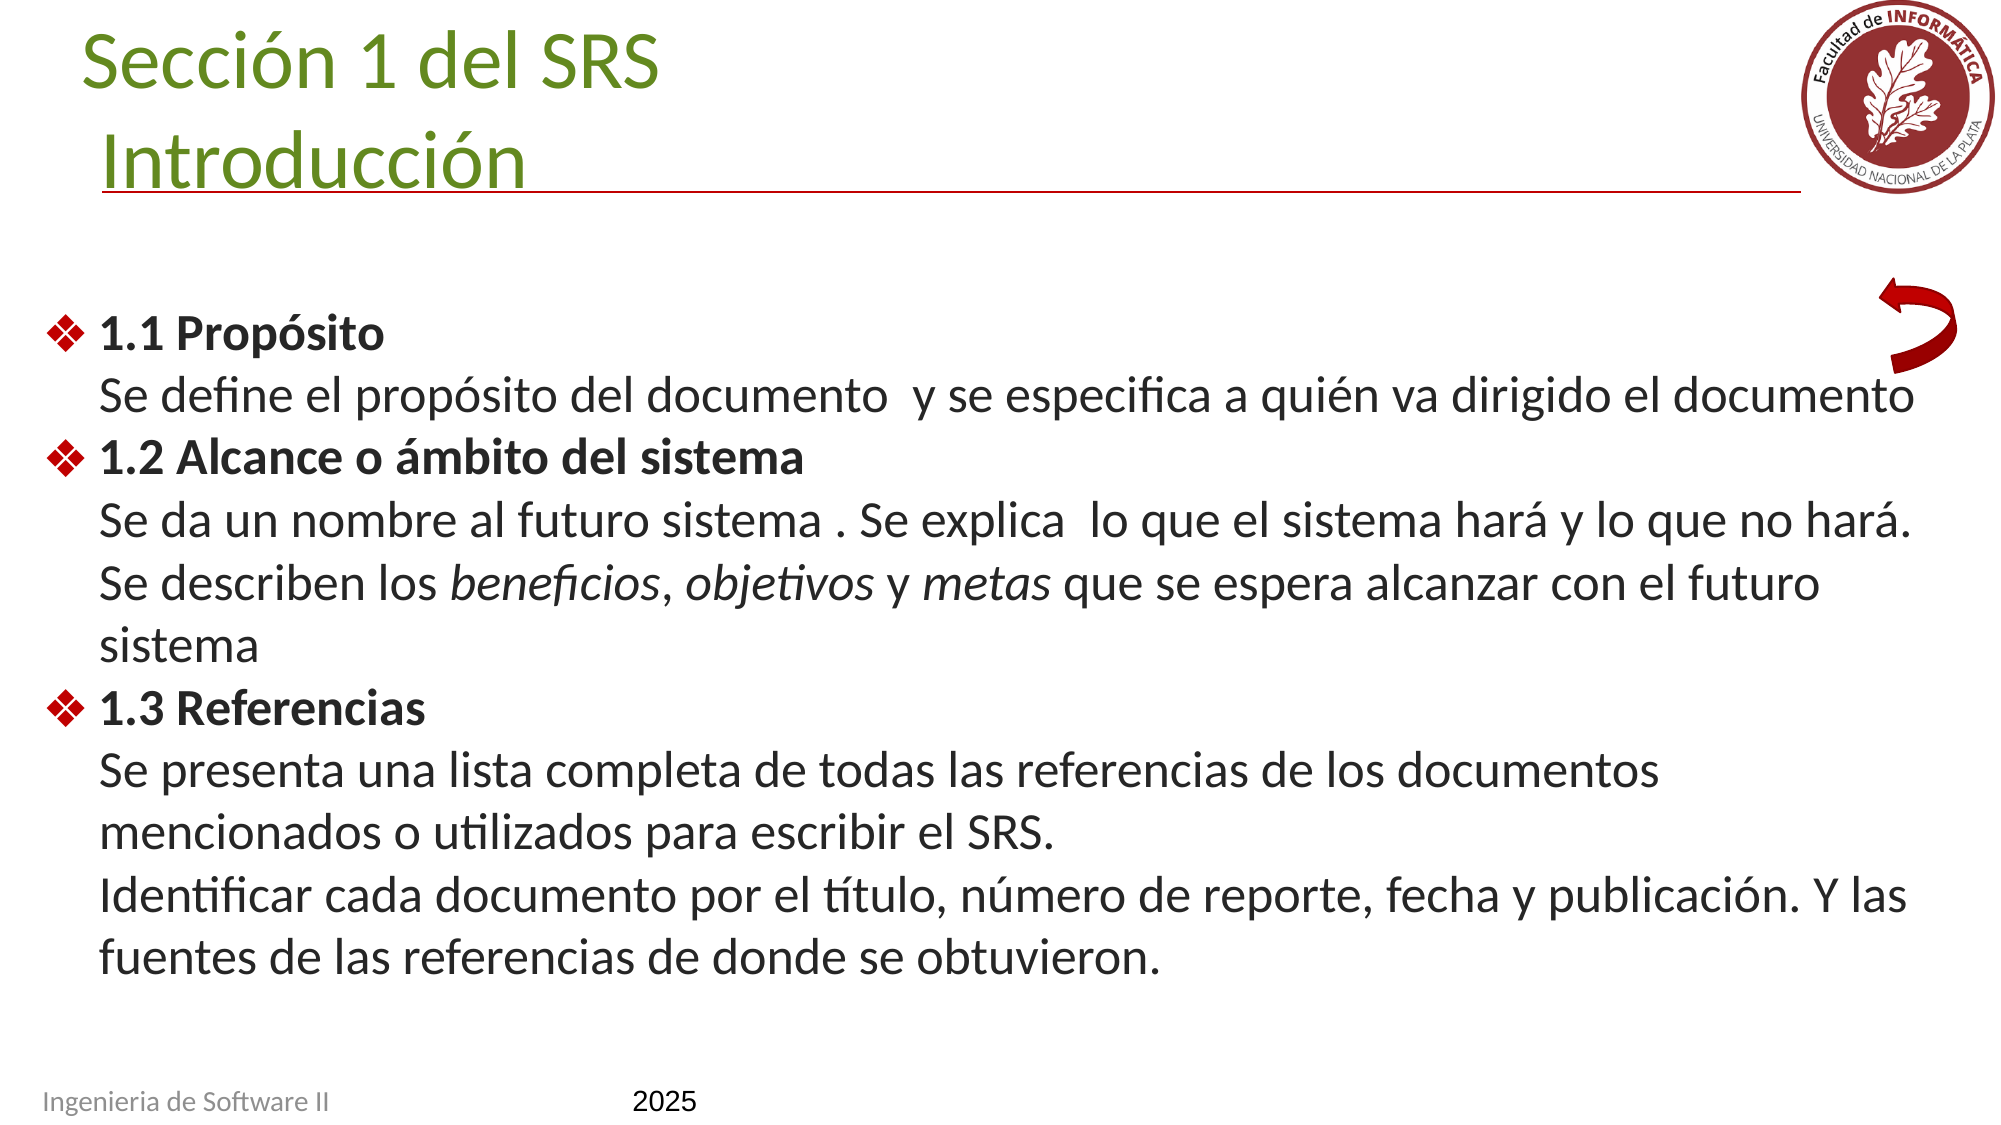

Sección 1 del SRS
 Introducción

1.1 Propósito
Se define el propósito del documento  y se especifica a quién va dirigido el documento
1.2 Alcance o ámbito del sistema
Se da un nombre al futuro sistema . Se explica  lo que el sistema hará y lo que no hará.
Se describen los beneficios, objetivos y metas que se espera alcanzar con el futuro sistema
1.3 Referencias
Se presenta una lista completa de todas las referencias de los documentos mencionados o utilizados para escribir el SRS.
Identificar cada documento por el título, número de reporte, fecha y publicación. Y las fuentes de las referencias de donde se obtuvieron.